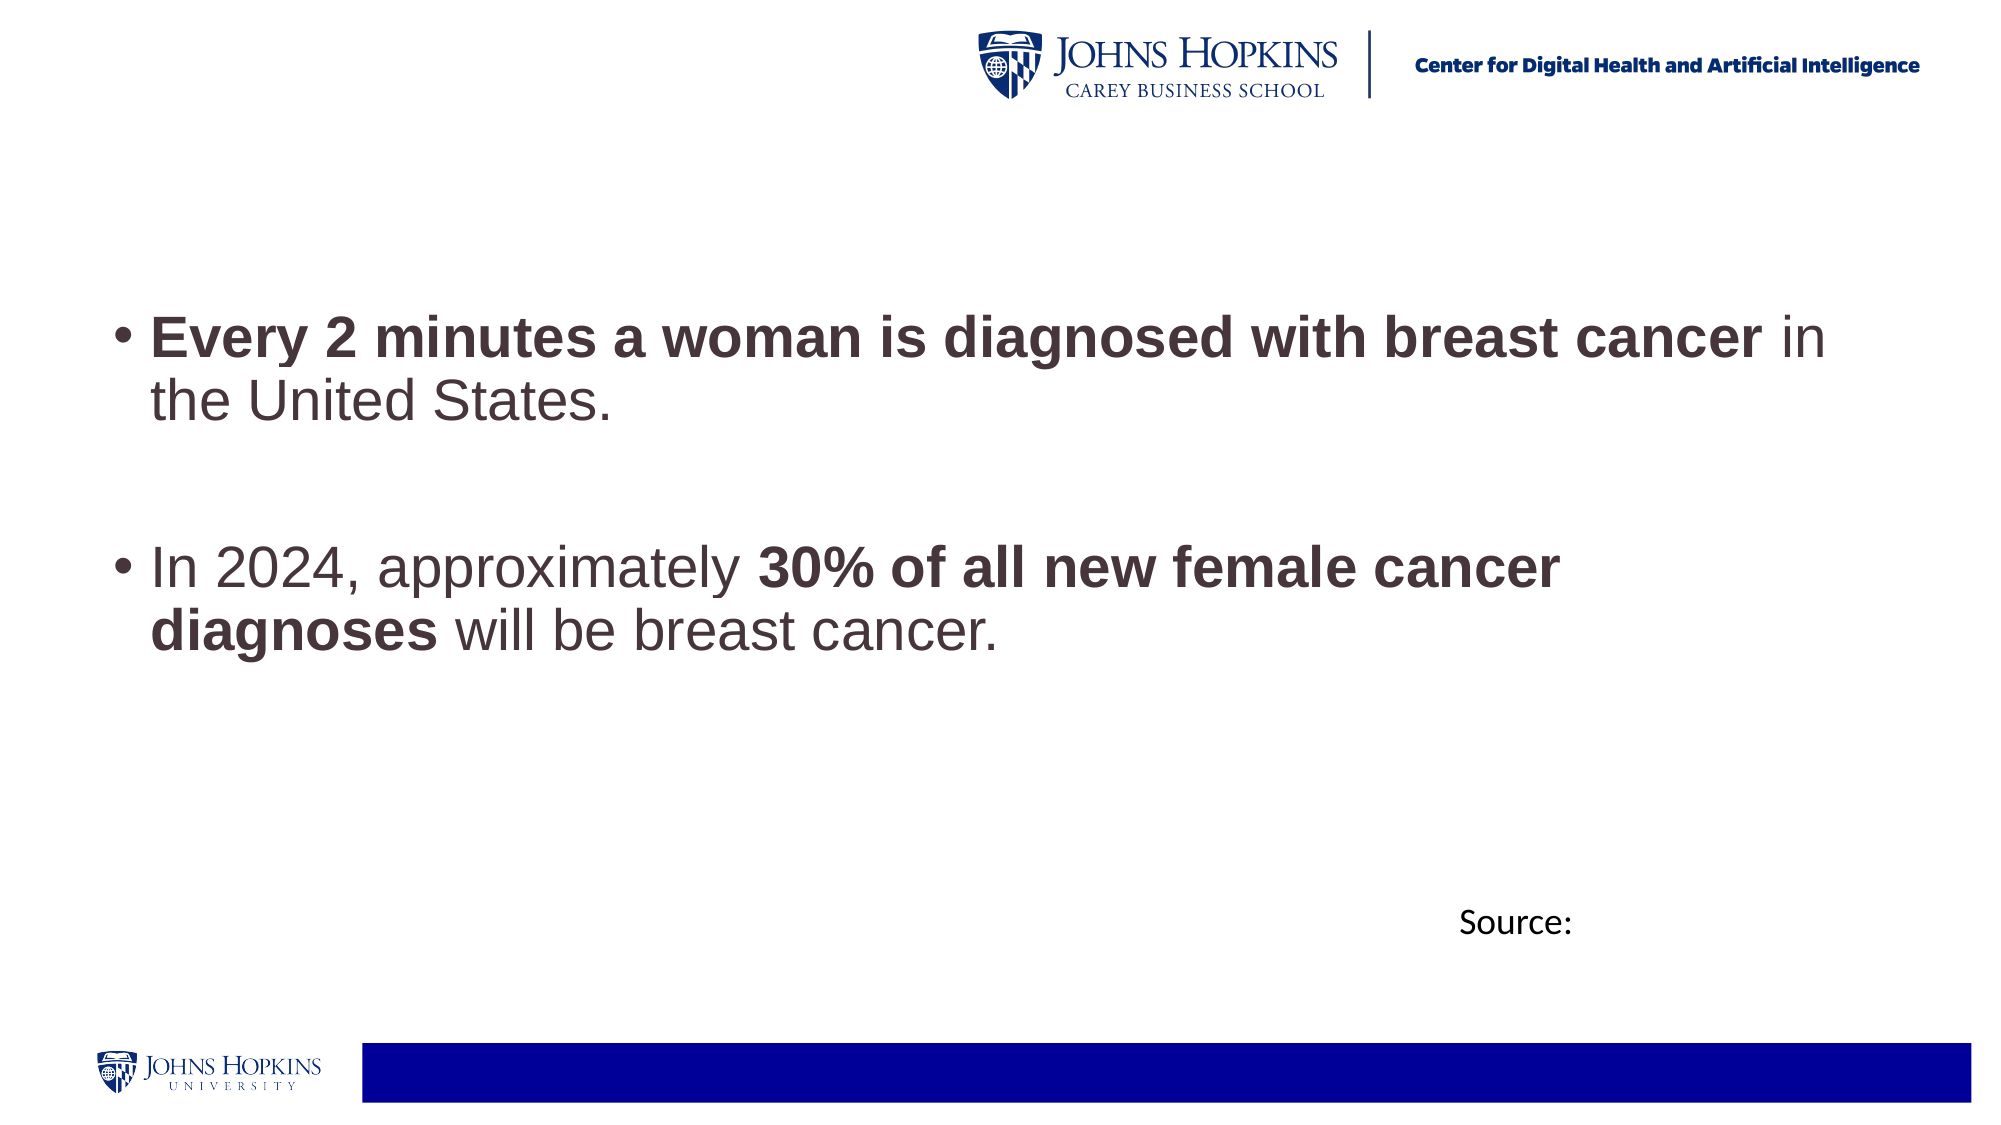

#
Every 2 minutes a woman is diagnosed with breast cancer in the United States.

In 2024, approximately 30% of all new female cancer diagnoses will be breast cancer.

Source: